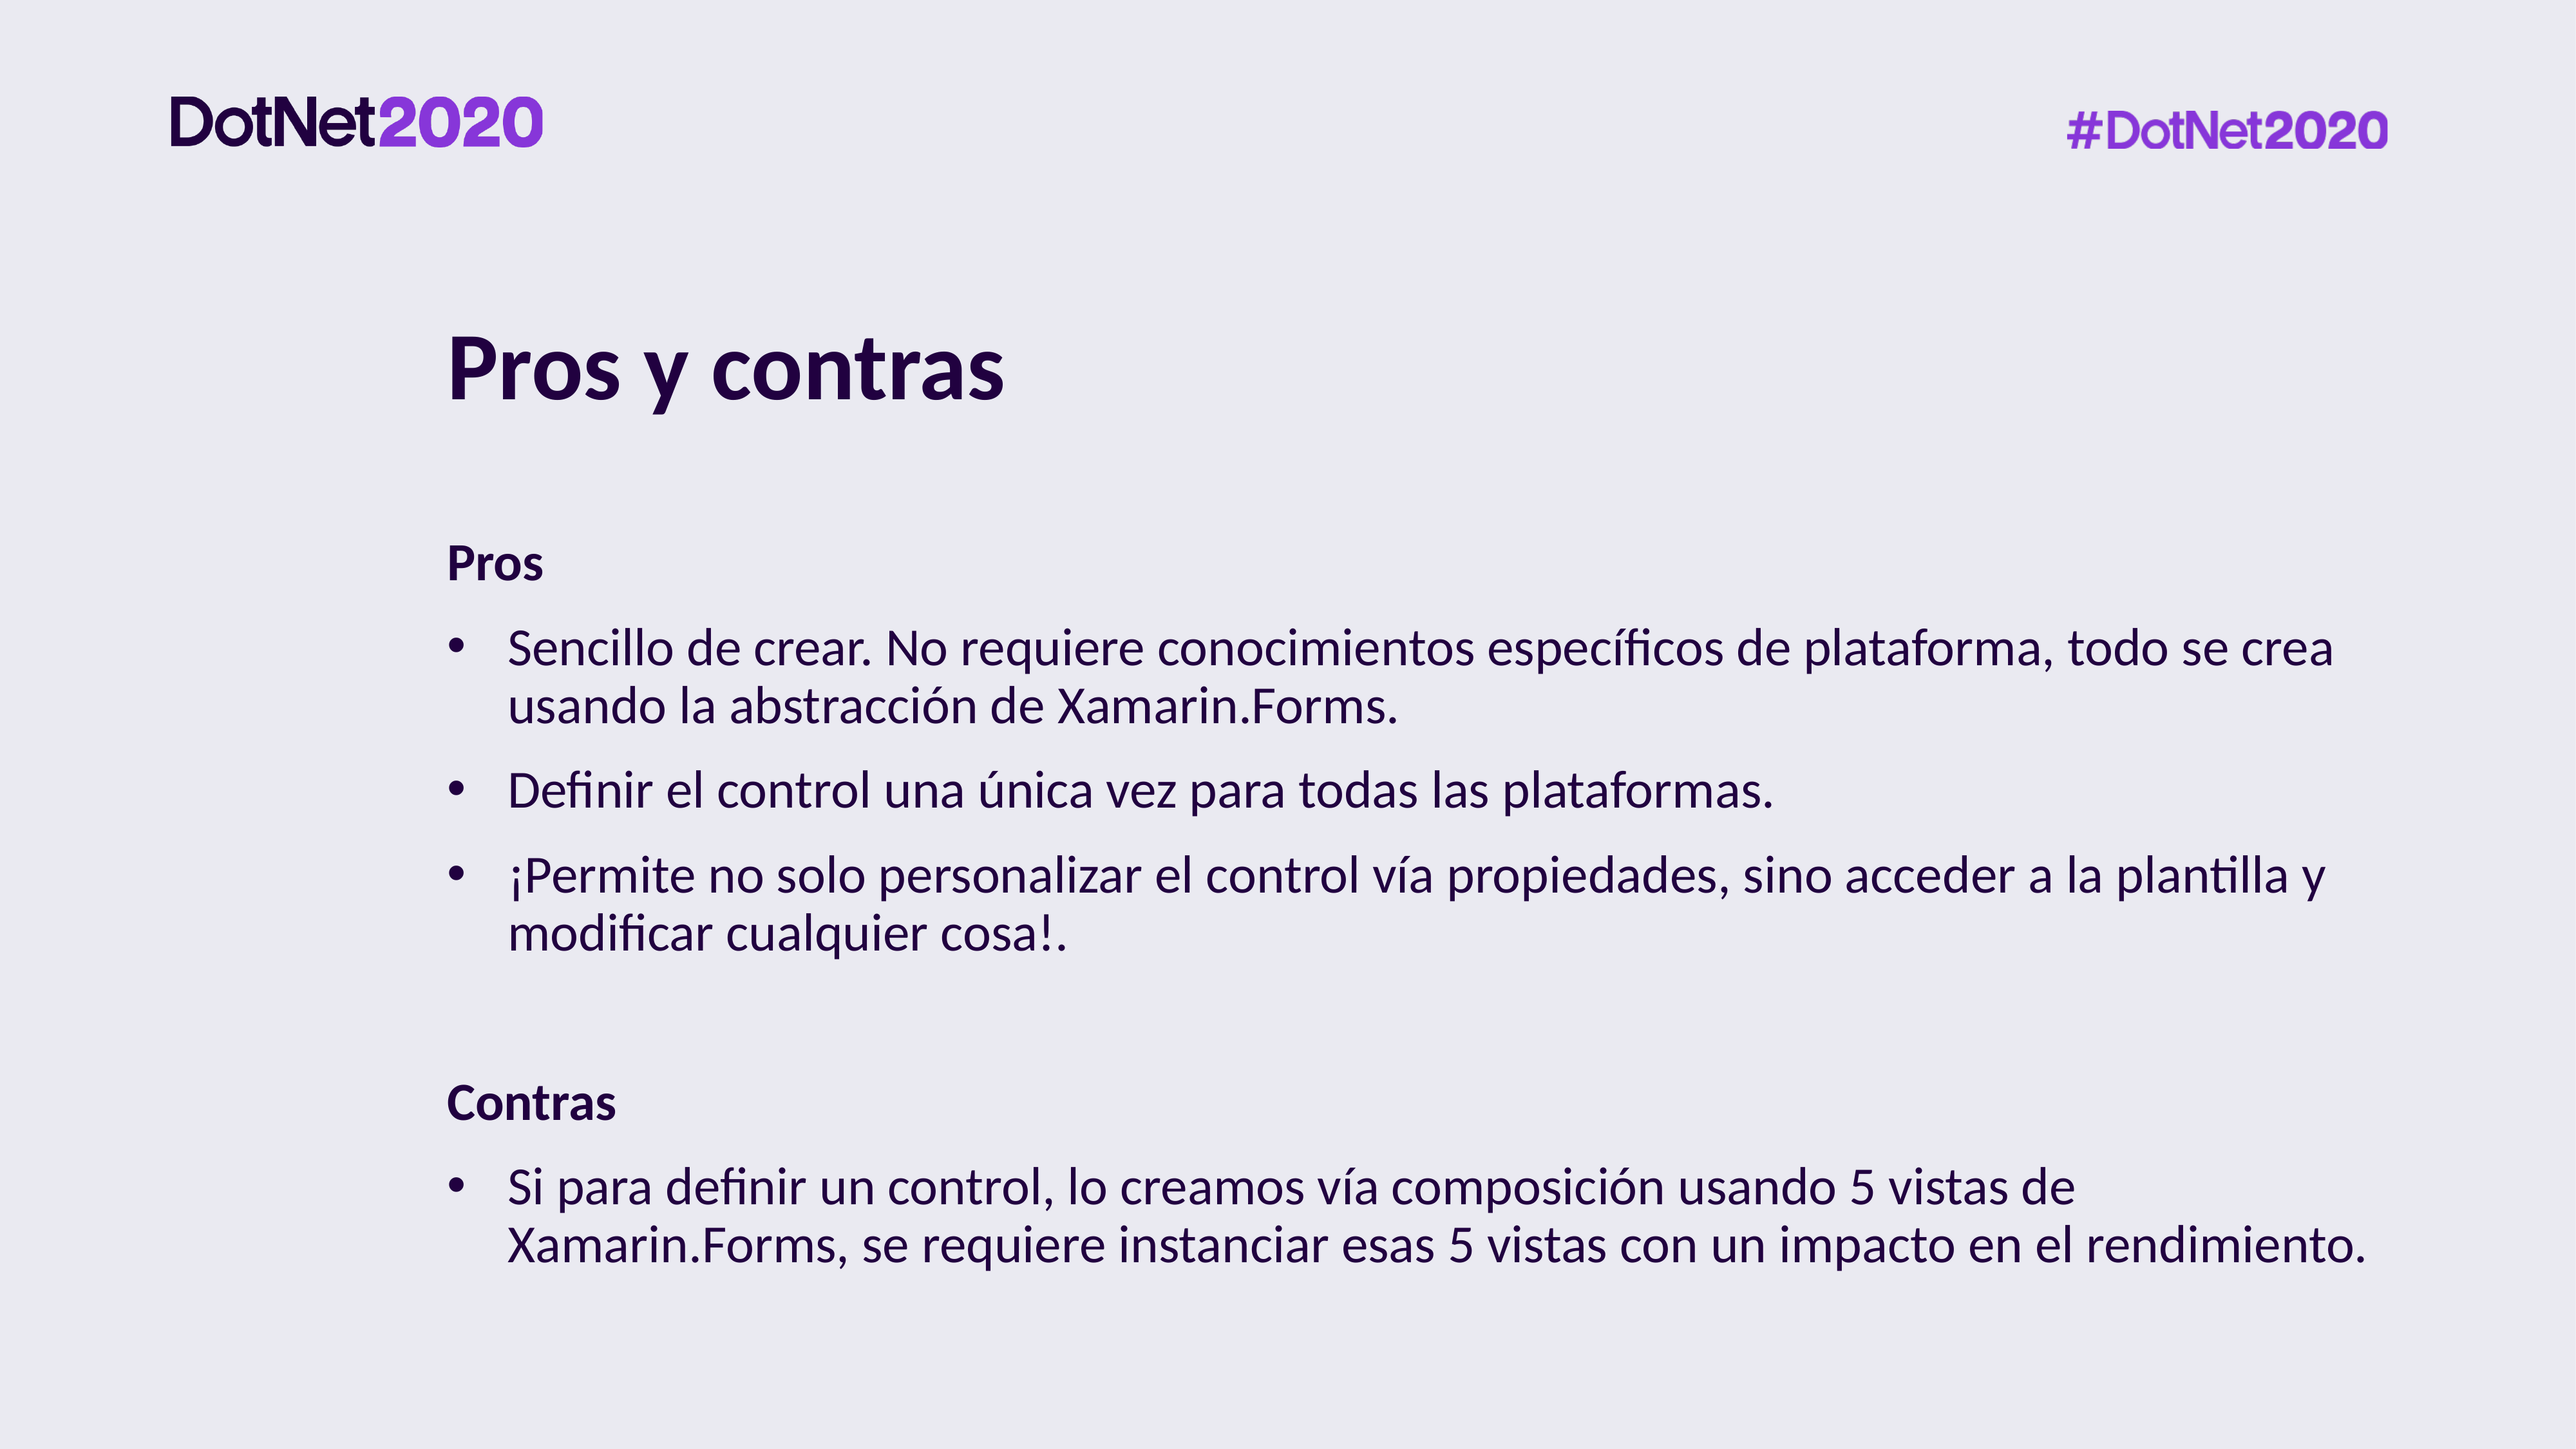

# Pros y contras
Pros
Sencillo de crear. No requiere conocimientos específicos de plataforma, todo se crea usando la abstracción de Xamarin.Forms.
Definir el control una única vez para todas las plataformas.
¡Permite no solo personalizar el control vía propiedades, sino acceder a la plantilla y modificar cualquier cosa!.

Contras
Si para definir un control, lo creamos vía composición usando 5 vistas de Xamarin.Forms, se requiere instanciar esas 5 vistas con un impacto en el rendimiento.